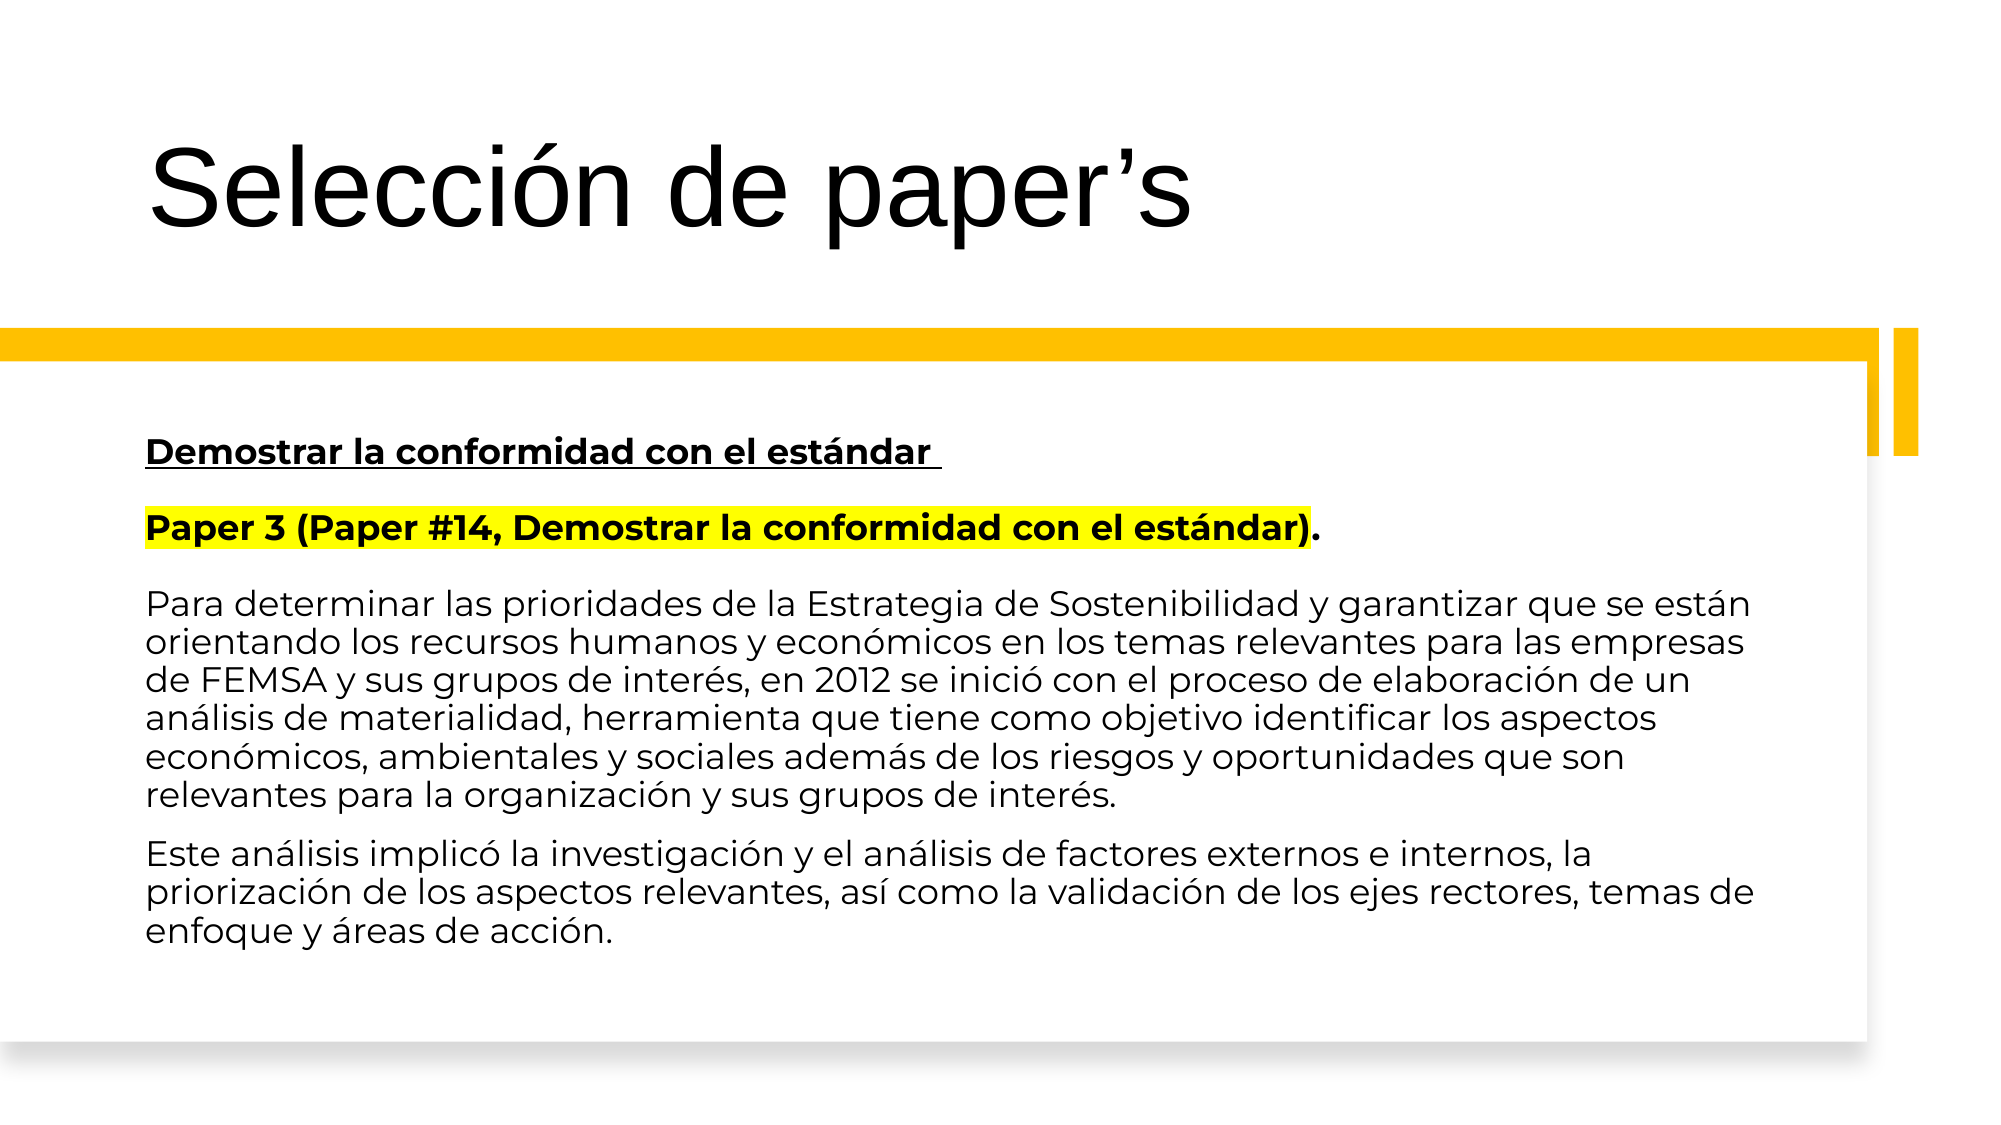

# Selección de paper’s

Demostrar la conformidad con el estándar
Paper 3 (Paper #14, Demostrar la conformidad con el estándar).
Para determinar las prioridades de la Estrategia de Sostenibilidad y garantizar que se están orientando los recursos humanos y económicos en los temas relevantes para las empresas de FEMSA y sus grupos de interés, en 2012 se inició con el proceso de elaboración de un análisis de materialidad, herramienta que tiene como objetivo identificar los aspectos económicos, ambientales y sociales además de los riesgos y oportunidades que son relevantes para la organización y sus grupos de interés.
Este análisis implicó la investigación y el análisis de factores externos e internos, la priorización de los aspectos relevantes, así como la validación de los ejes rectores, temas de enfoque y áreas de acción.